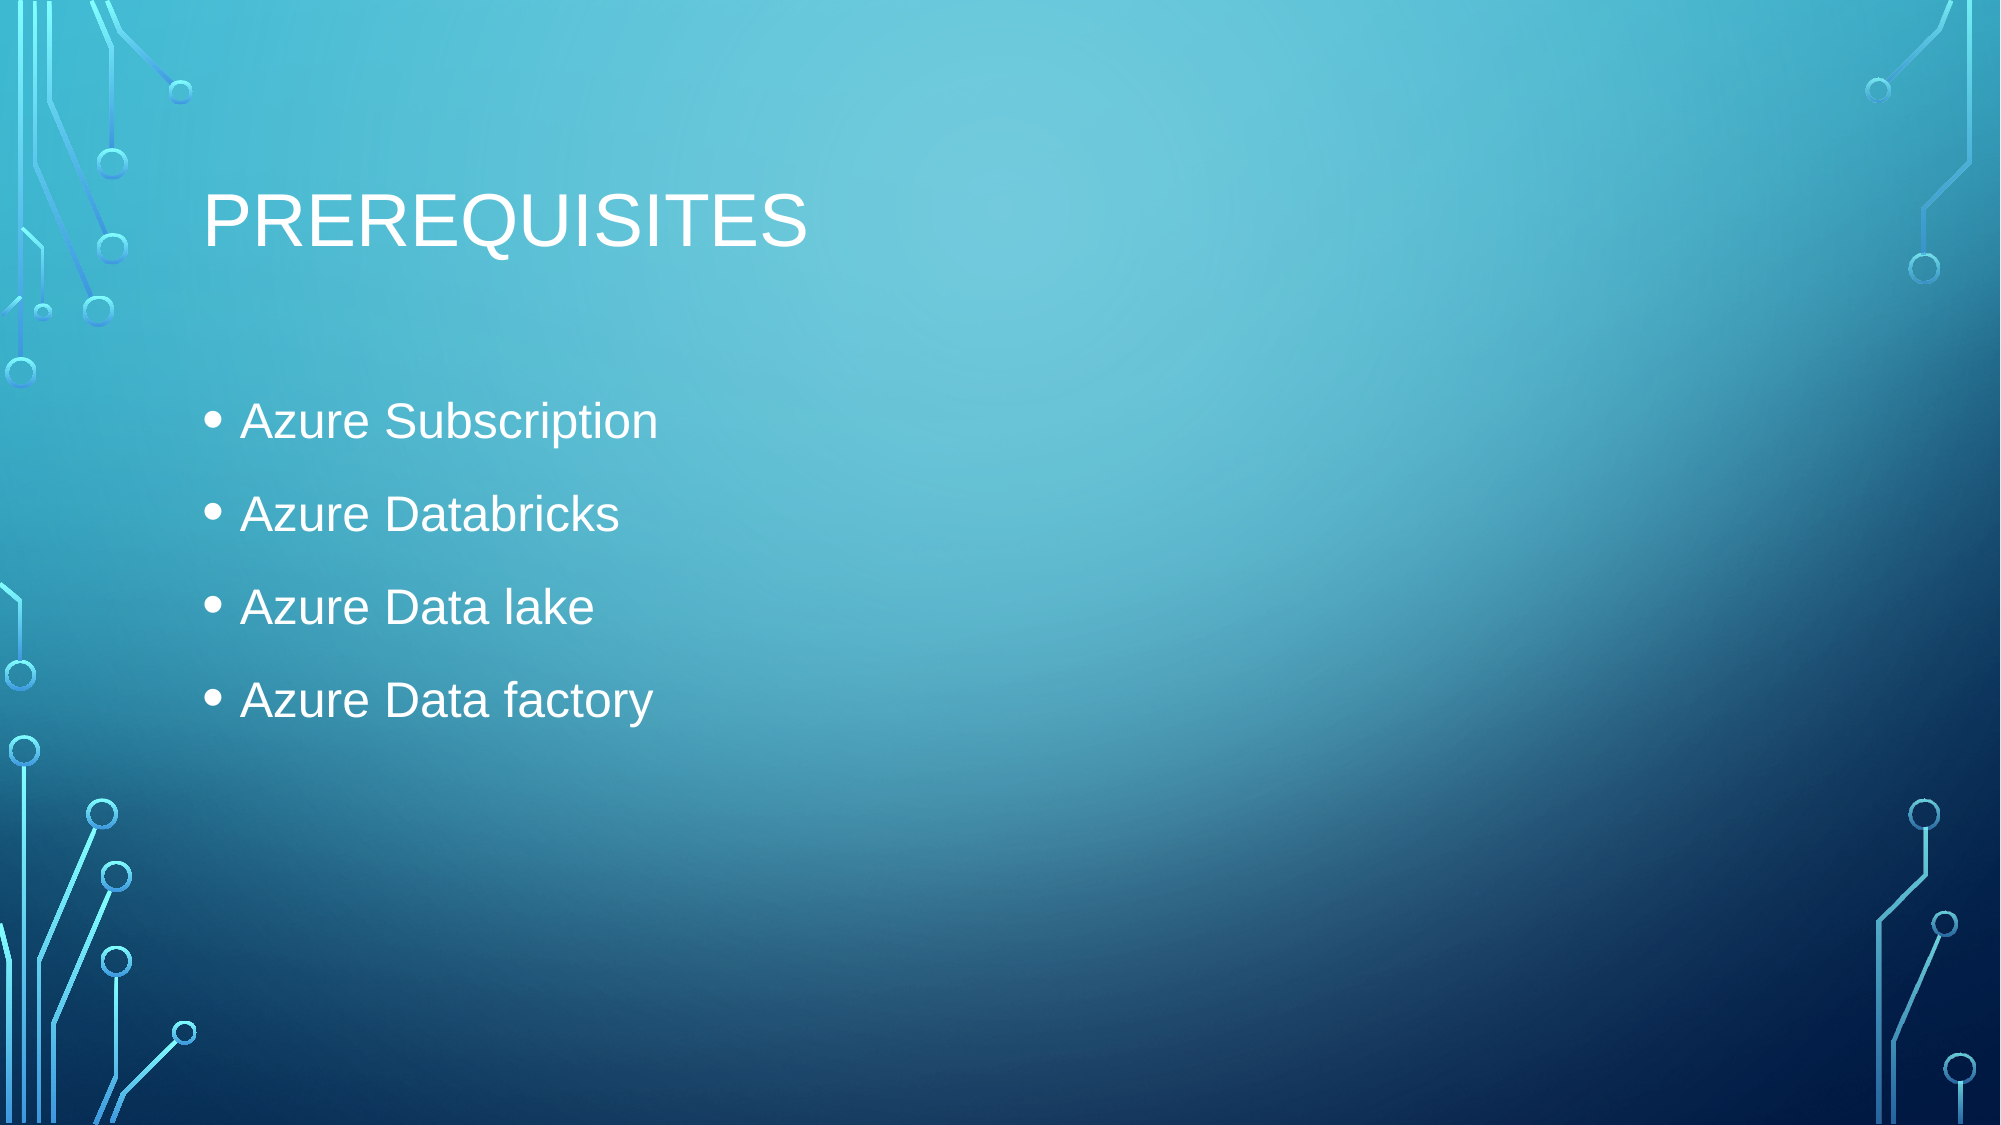

# prerequisites
Azure Subscription
Azure Databricks
Azure Data lake
Azure Data factory